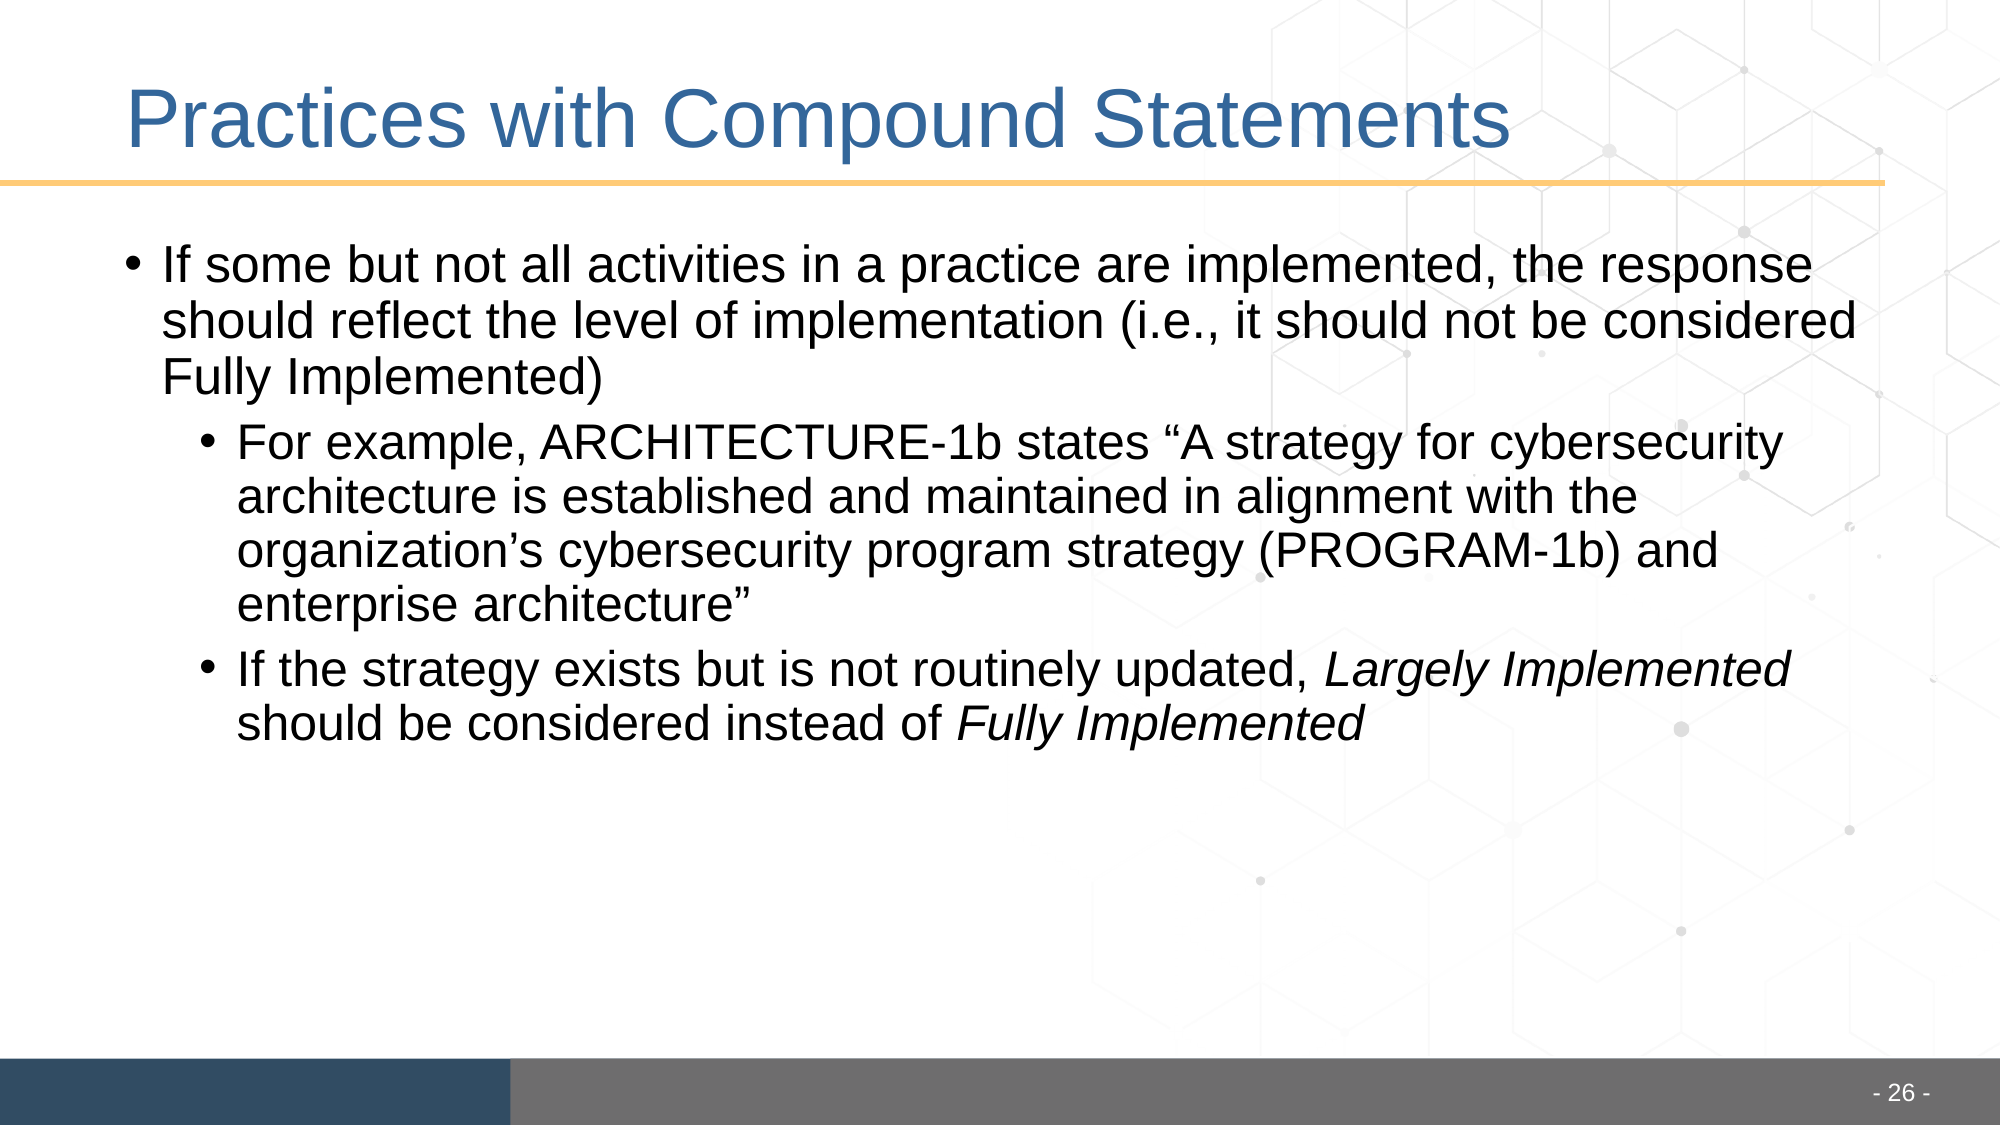

# Practices with Compound Statements
If some but not all activities in a practice are implemented, the response should reflect the level of implementation (i.e., it should not be considered Fully Implemented)
For example, ARCHITECTURE-1b states “A strategy for cybersecurity architecture is established and maintained in alignment with the organization’s cybersecurity program strategy (PROGRAM-1b) and enterprise architecture”
If the strategy exists but is not routinely updated, Largely Implemented should be considered instead of Fully Implemented

- 26 -